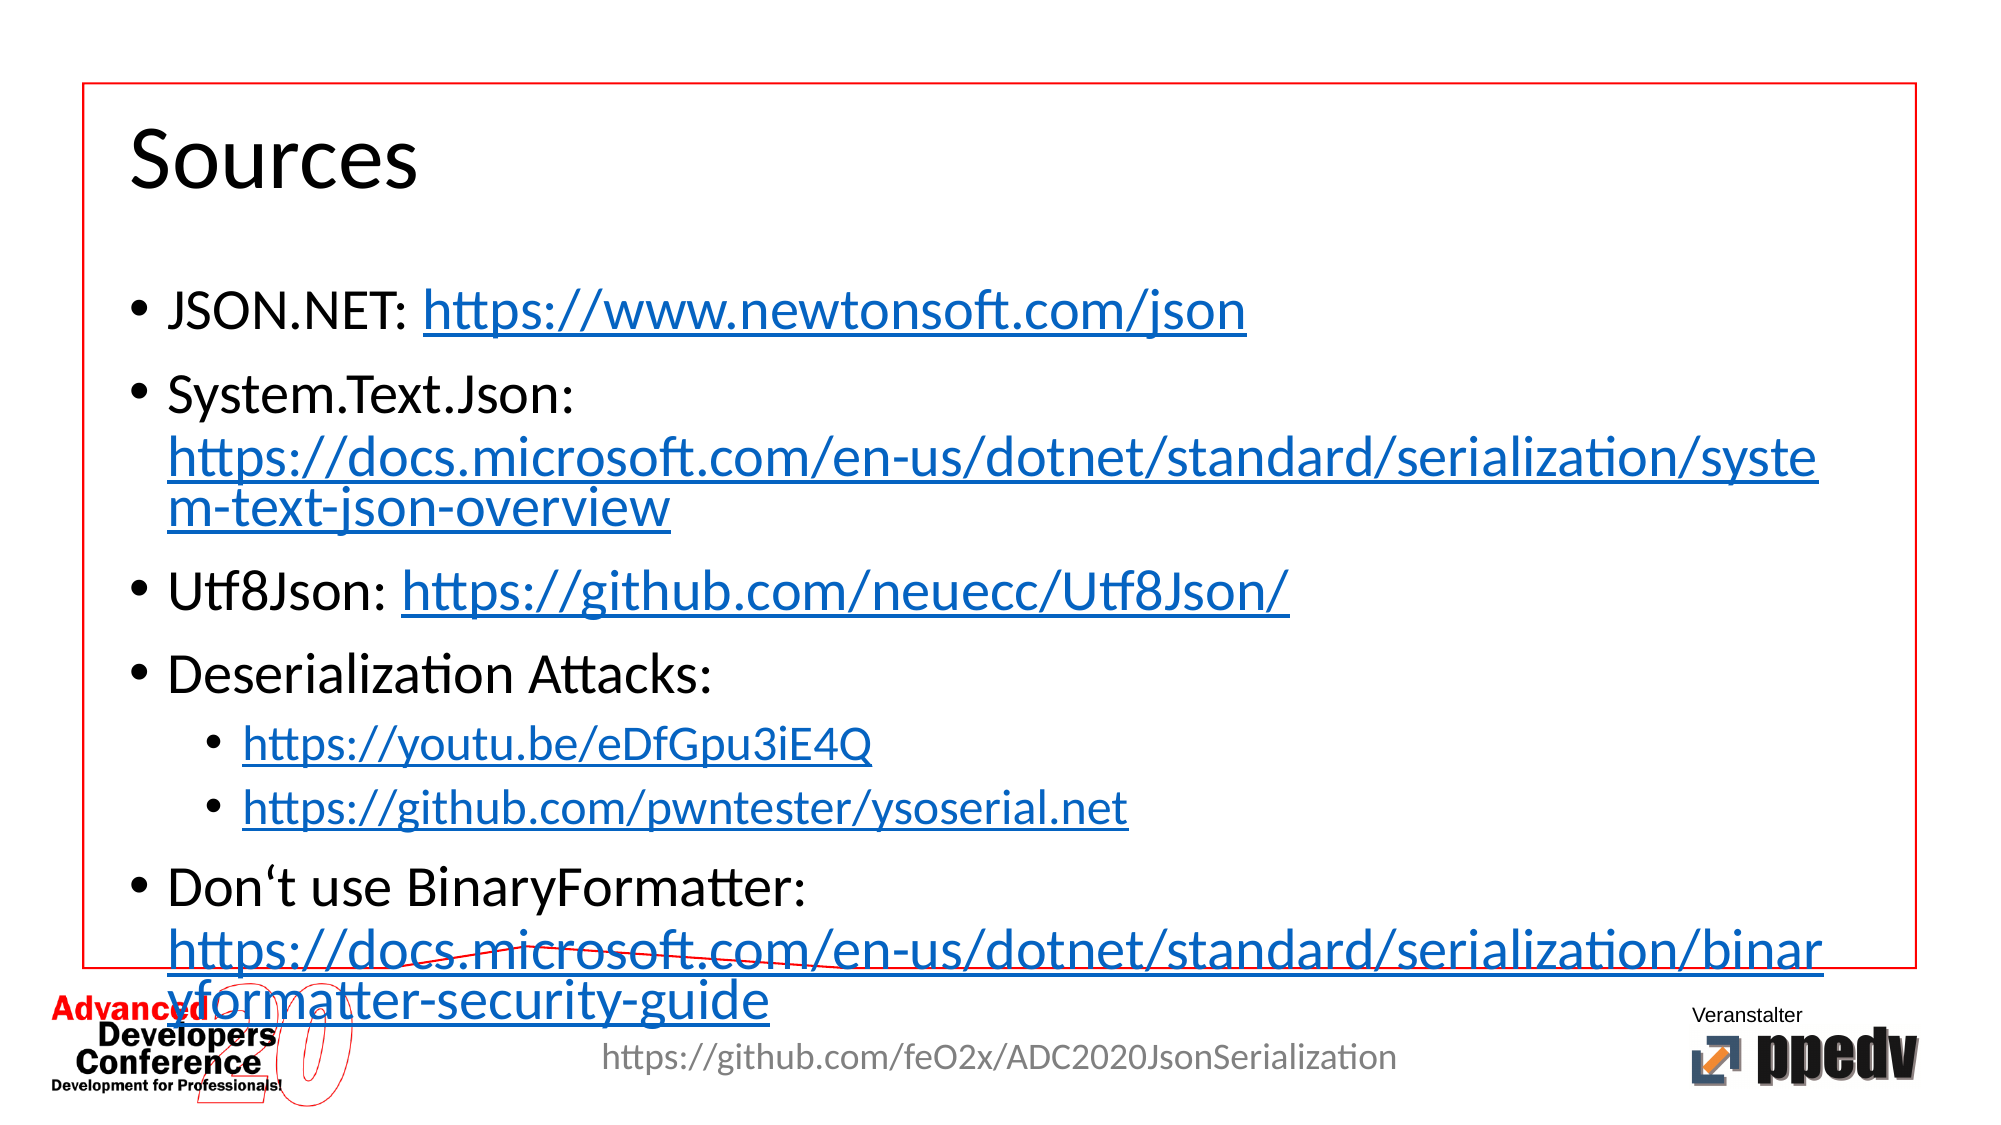

# Sources
JSON.NET: https://www.newtonsoft.com/json
System.Text.Json: https://docs.microsoft.com/en-us/dotnet/standard/serialization/system-text-json-overview
Utf8Json: https://github.com/neuecc/Utf8Json/
Deserialization Attacks:
https://youtu.be/eDfGpu3iE4Q
https://github.com/pwntester/ysoserial.net
Don‘t use BinaryFormatter: https://docs.microsoft.com/en-us/dotnet/standard/serialization/binaryformatter-security-guide